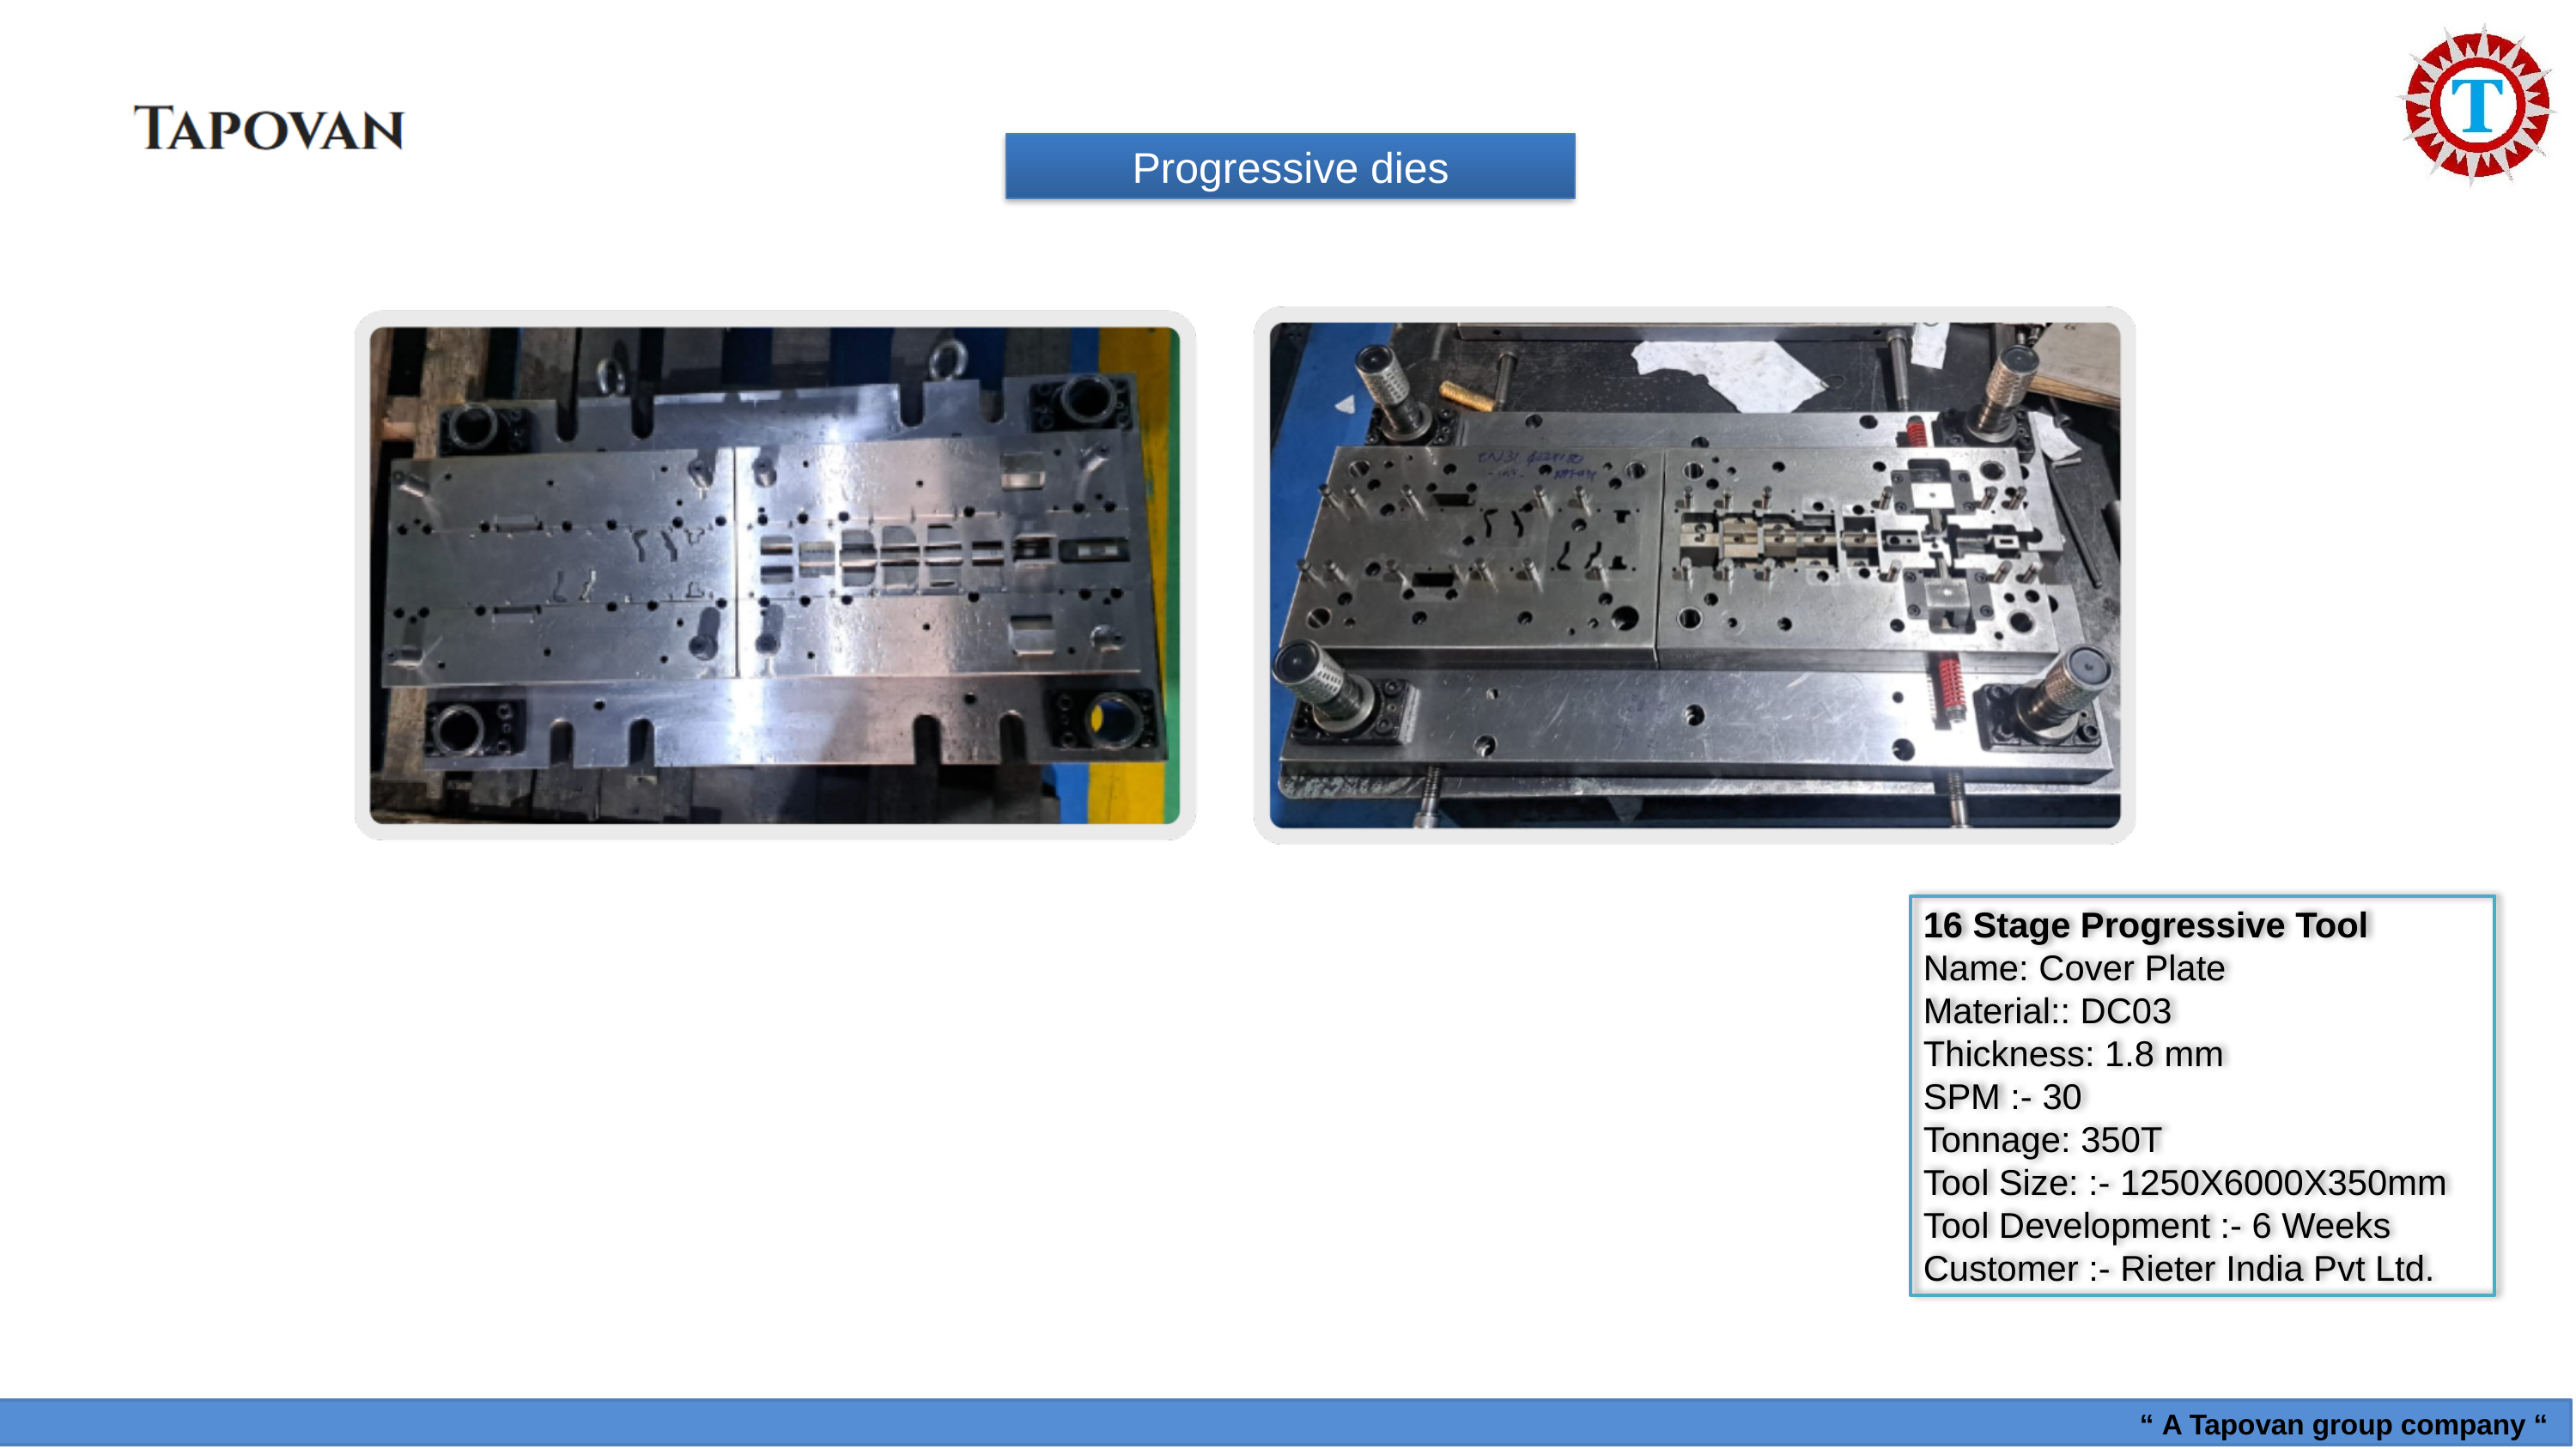

Progressive dies

16 Stage Progressive Tool
Name: Cover Plate
Material:: DC03
Thickness: 1.8 mm
SPM :- 30
Tonnage: 350T
Tool Size: :- 1250X6000X350mm
Tool Development :- 6 Weeks
Customer :- Rieter India Pvt Ltd.